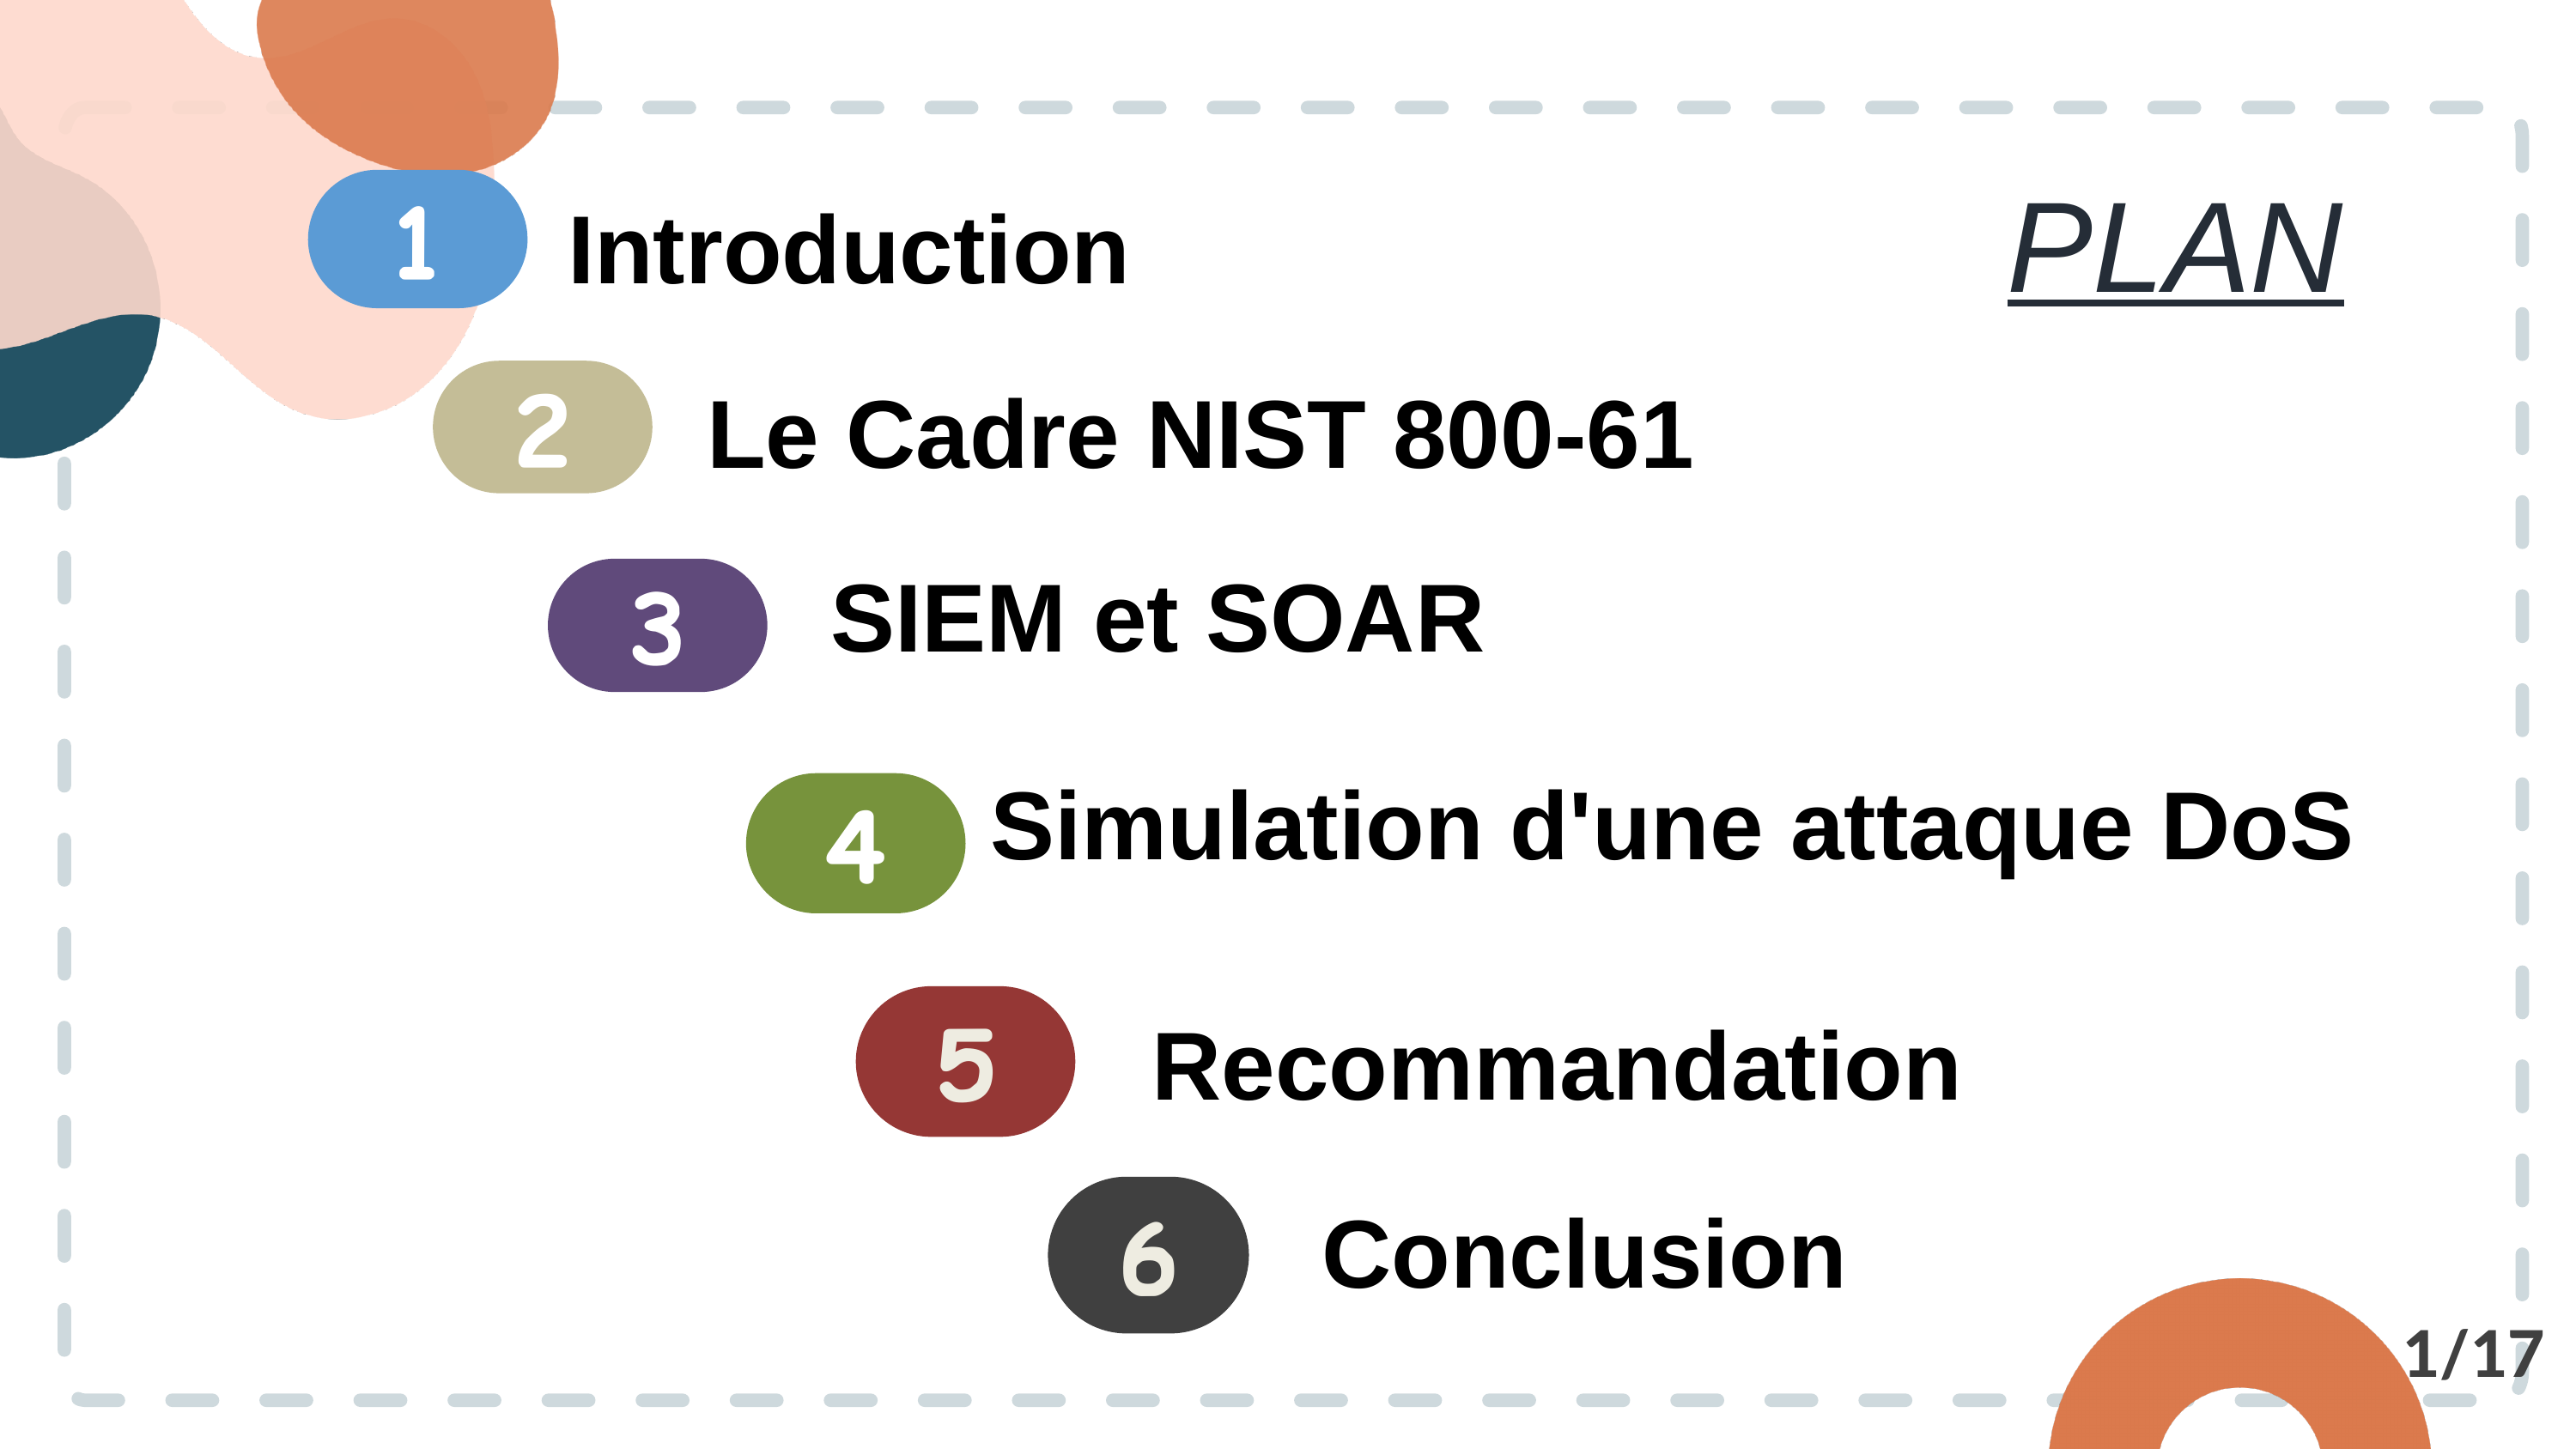

Introduction
1
PLAN
Le Cadre NIST 800-61
2
SIEM et SOAR
3
Simulation d'une attaque DoS

4
Recommandation
5
Conclusion
6
1/17